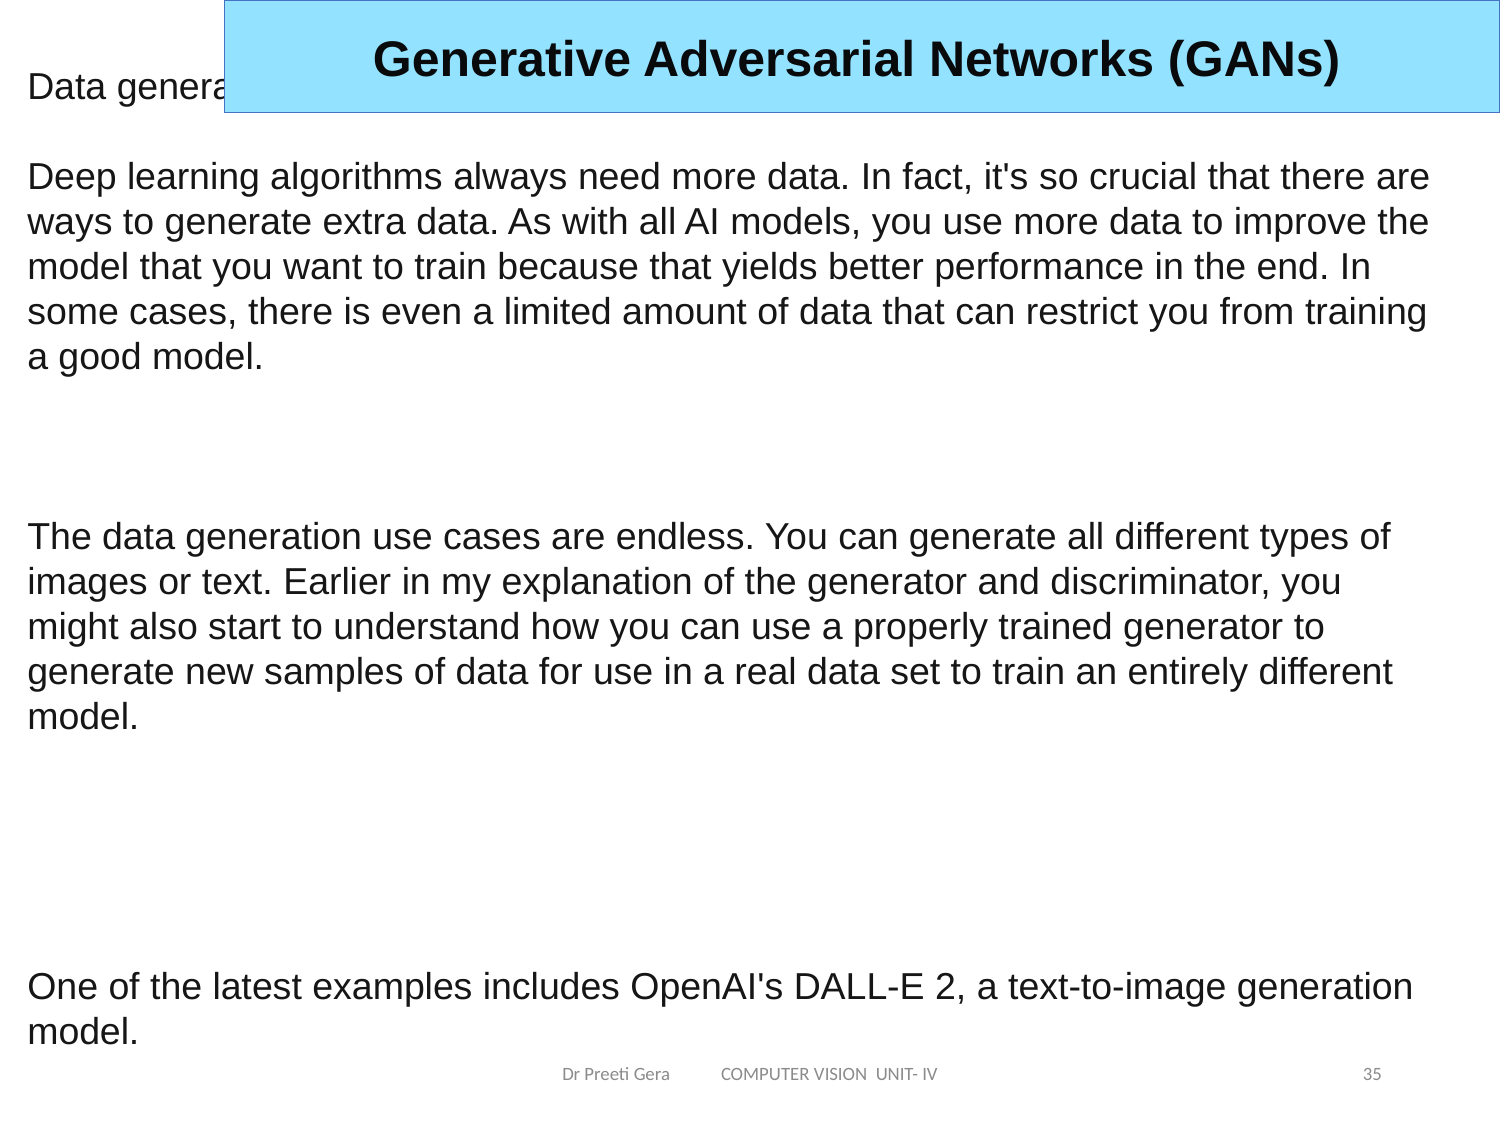

Generative Adversarial Networks (GANs)
Data generation

Deep learning algorithms always need more data. In fact, it's so crucial that there are ways to generate extra data. As with all AI models, you use more data to improve the model that you want to train because that yields better performance in the end. In some cases, there is even a limited amount of data that can restrict you from training a good model.

The data generation use cases are endless. You can generate all different types of images or text. Earlier in my explanation of the generator and discriminator, you might also start to understand how you can use a properly trained generator to generate new samples of data for use in a real data set to train an entirely different model.

One of the latest examples includes OpenAI's DALL-E 2, a text-to-image generation model.

Dr Preeti Gera            COMPUTER VISION  UNIT- IV
35